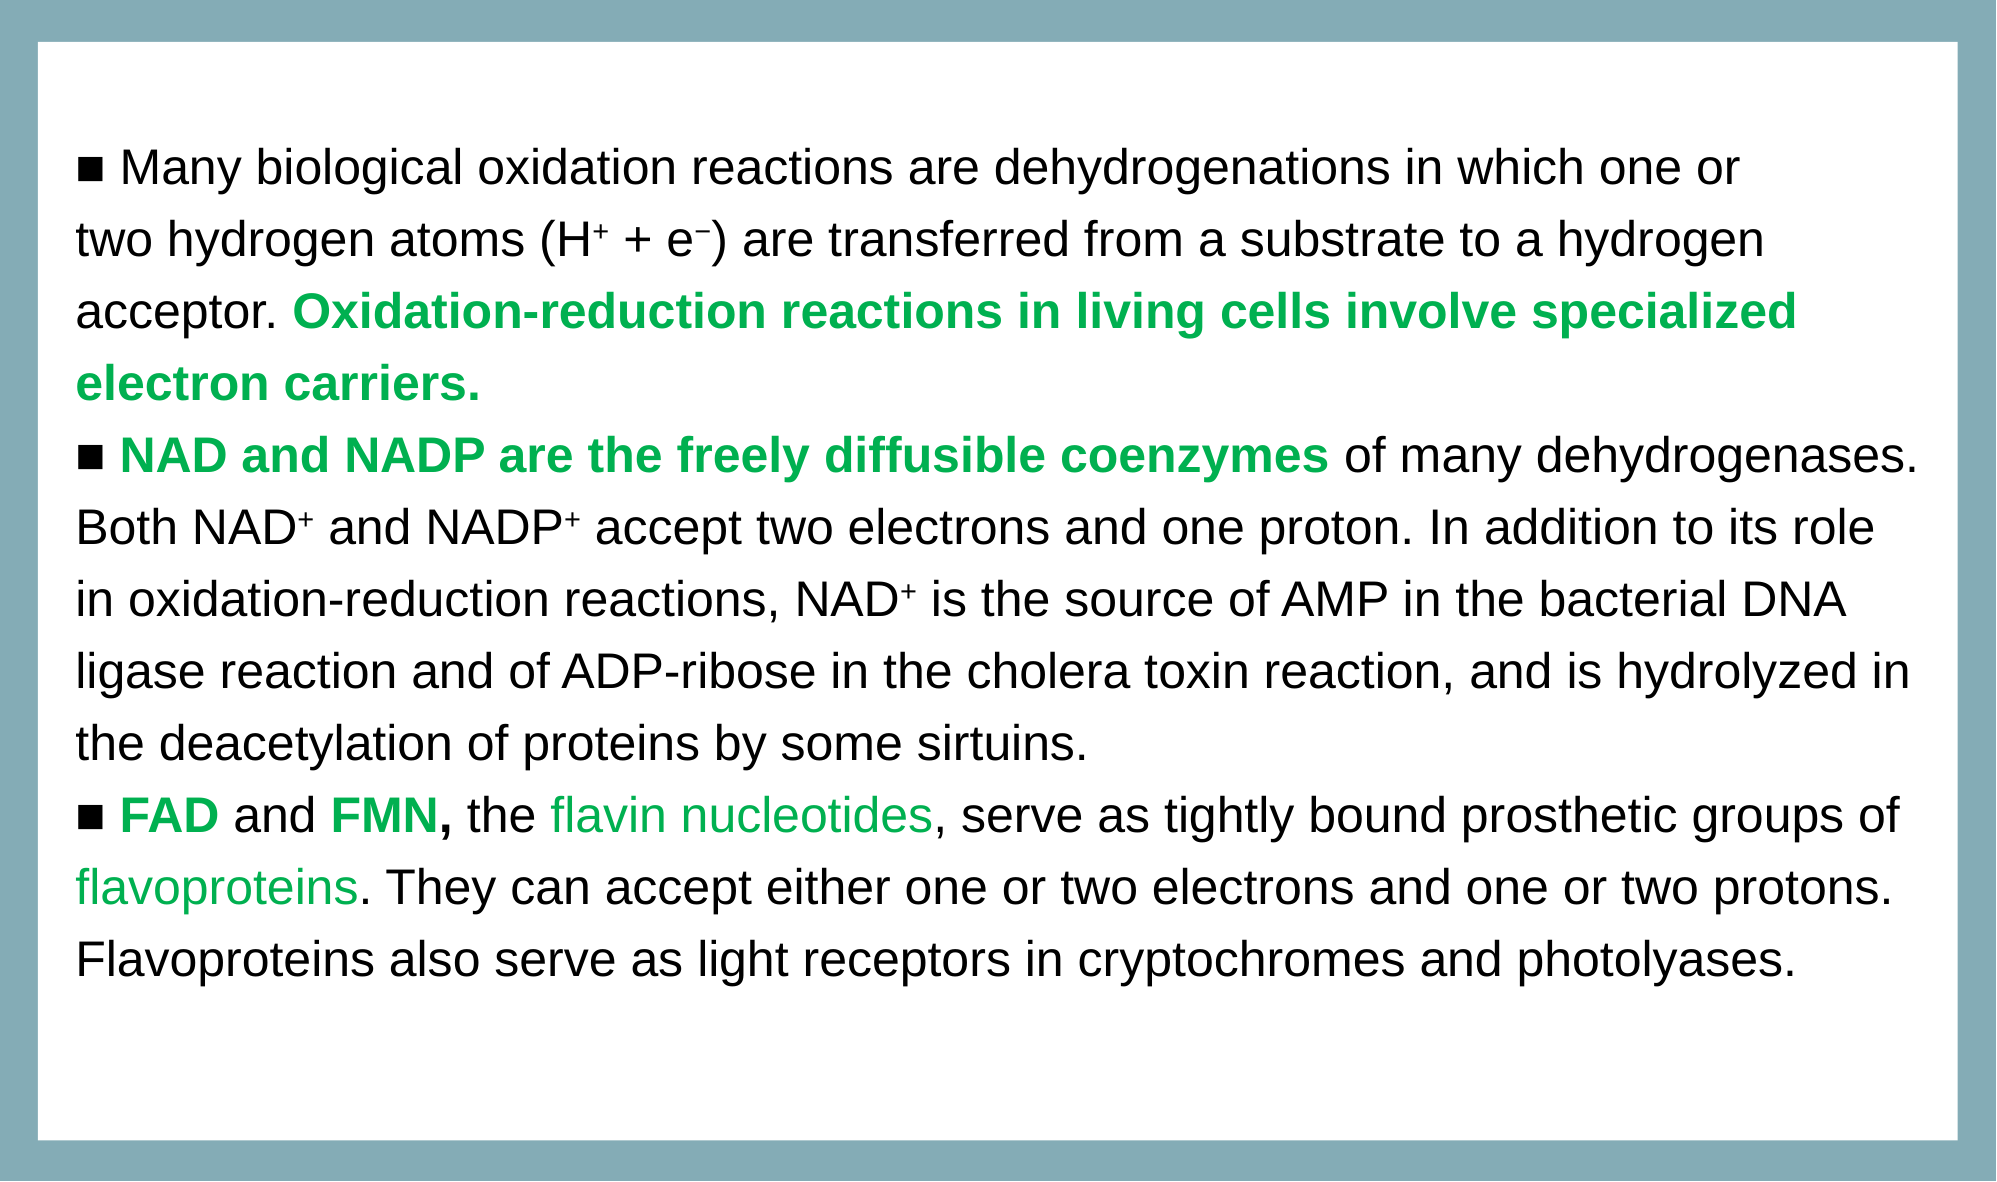

■ Many biological oxidation reactions are dehydrogenations in which one or
two hydrogen atoms (H+ + e−) are transferred from a substrate to a hydrogen
acceptor. Oxidation-reduction reactions in living cells involve specialized
electron carriers.
■ NAD and NADP are the freely diffusible coenzymes of many dehydrogenases. Both NAD+ and NADP+ accept two electrons and one proton. In addition to its role in oxidation-reduction reactions, NAD+ is the source of AMP in the bacterial DNA ligase reaction and of ADP-ribose in the cholera toxin reaction, and is hydrolyzed in the deacetylation of proteins by some sirtuins.
■ FAD and FMN, the flavin nucleotides, serve as tightly bound prosthetic groups of flavoproteins. They can accept either one or two electrons and one or two protons. Flavoproteins also serve as light receptors in cryptochromes and photolyases.